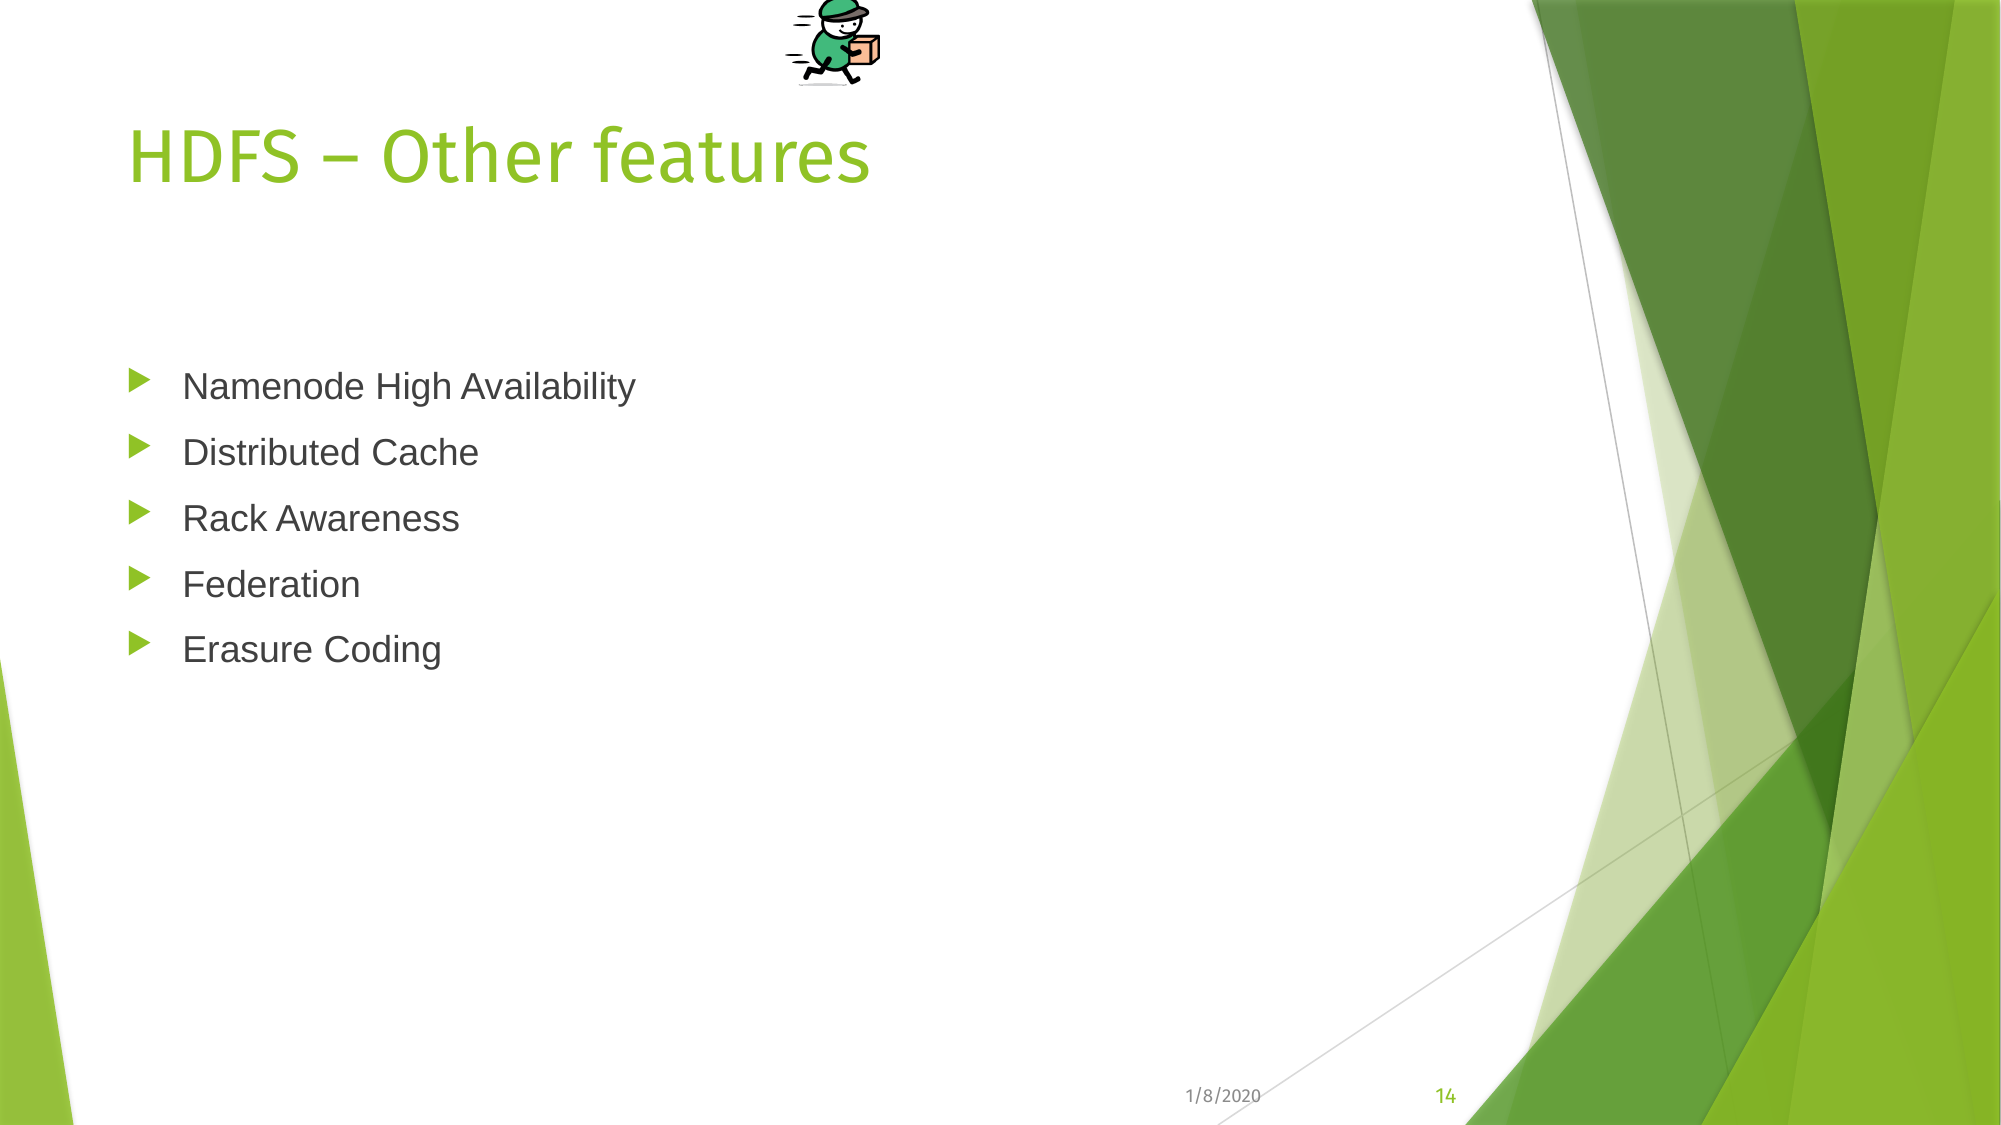

# HDFS – Other features
Namenode High Availability
Distributed Cache
Rack Awareness
Federation
Erasure Coding
1/8/2020
14